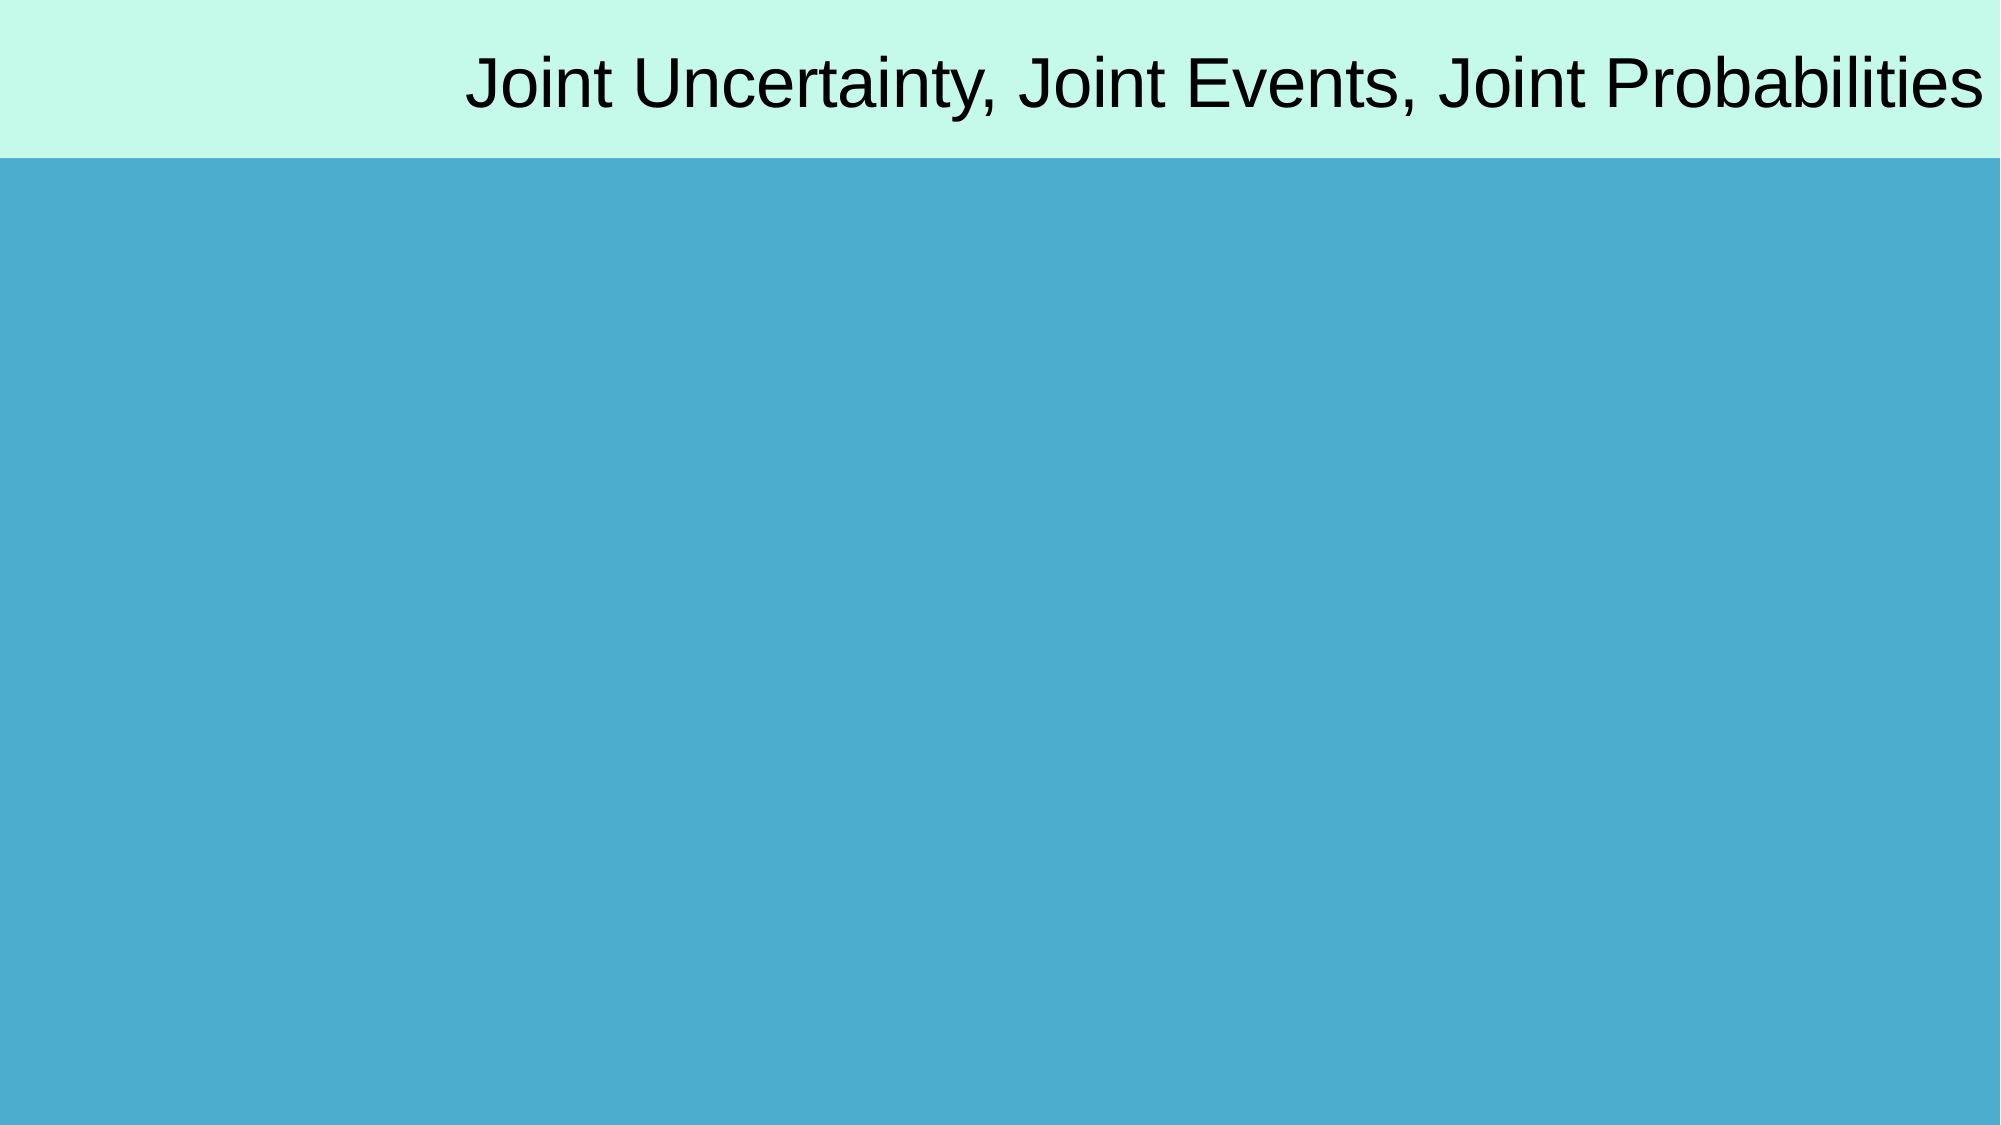

# Joint Uncertainty, Joint Events, Joint Probabilities